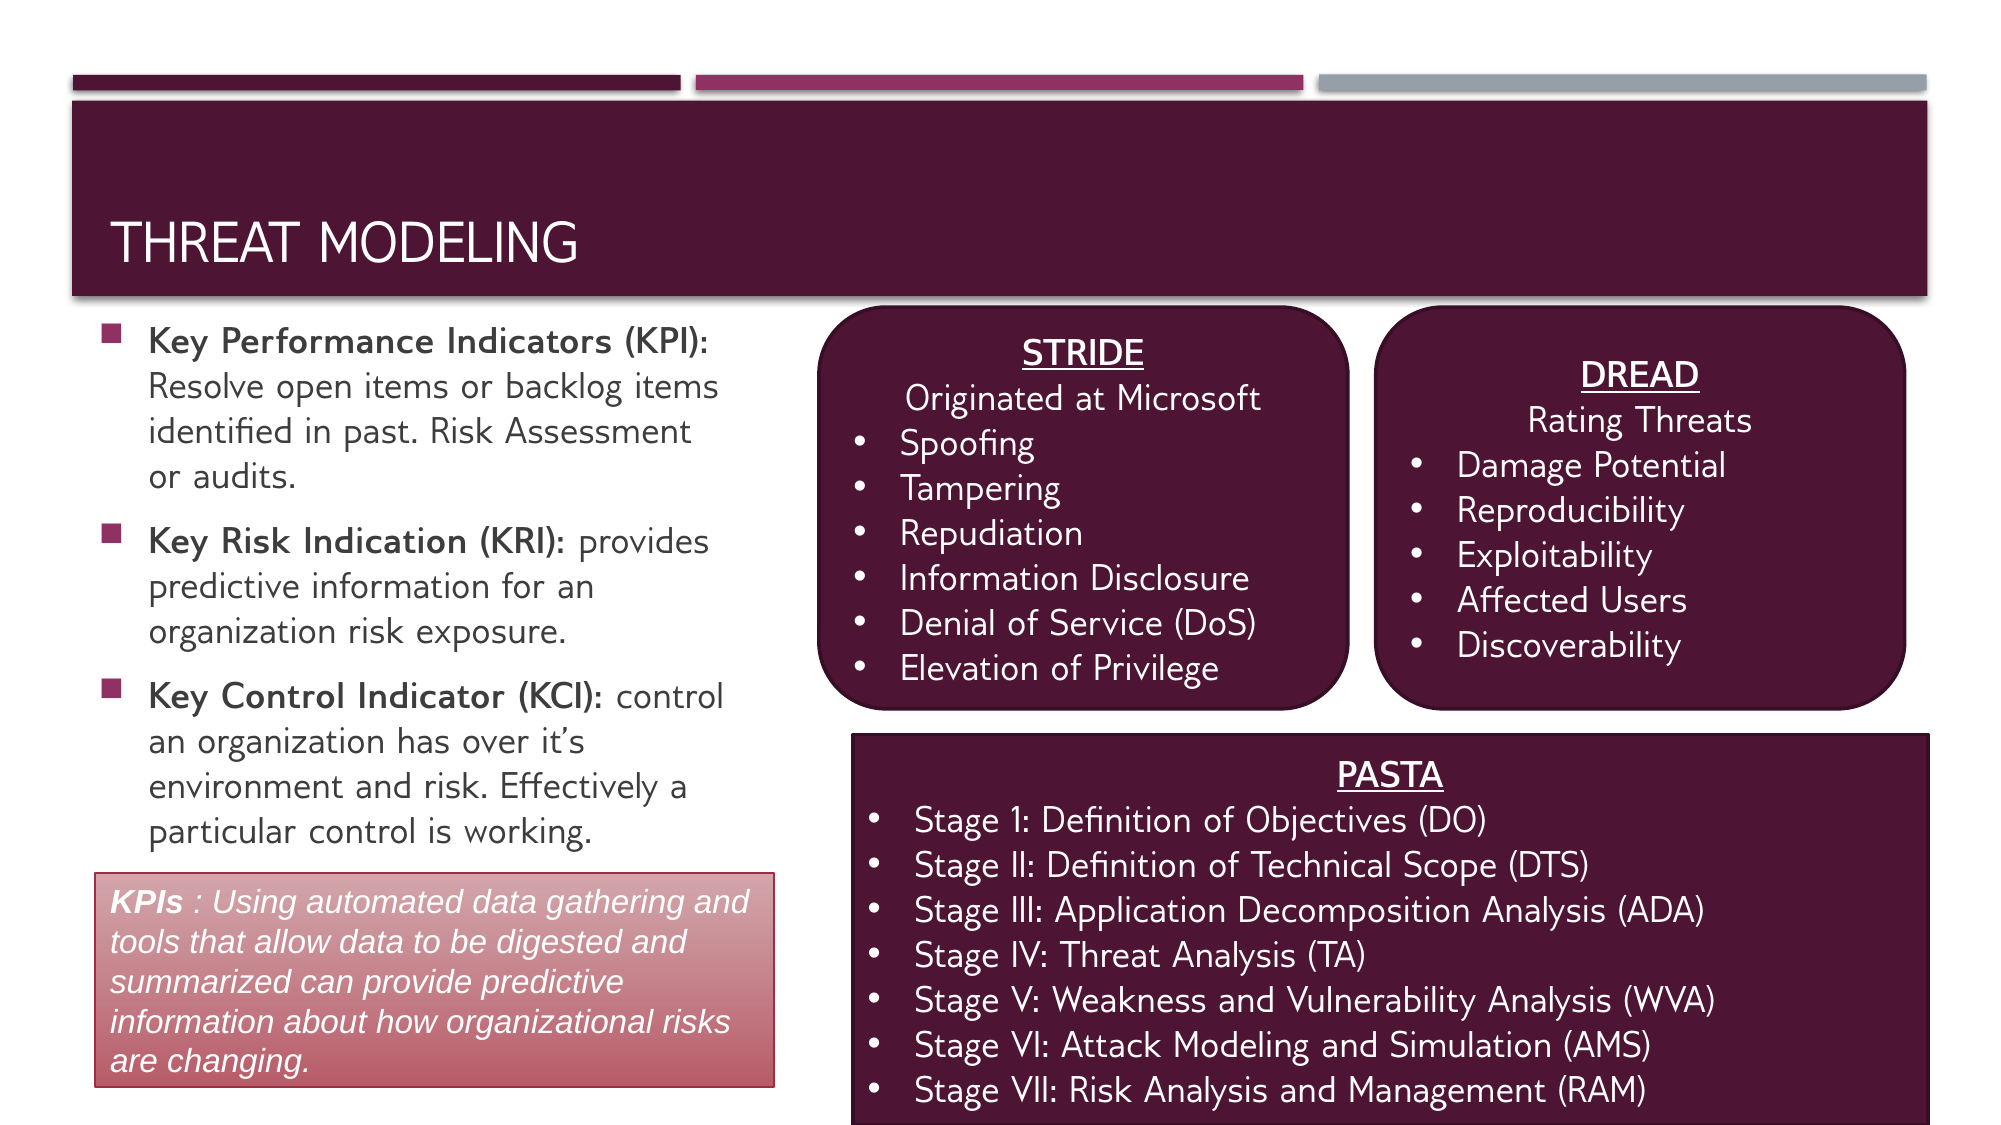

# Threat Modeling
Key Performance Indicators (KPI): Resolve open items or backlog items identified in past. Risk Assessment or audits.
Key Risk Indication (KRI): provides predictive information for an organization risk exposure.
Key Control Indicator (KCI): control an organization has over it’s environment and risk. Effectively a particular control is working.
STRIDE
Originated at Microsoft
Spoofing
Tampering
Repudiation
Information Disclosure
Denial of Service (DoS)
Elevation of Privilege
DREAD
Rating Threats
Damage Potential
Reproducibility
Exploitability
Affected Users
Discoverability
PASTA
Stage 1: Definition of Objectives (DO)
Stage II: Definition of Technical Scope (DTS)
Stage III: Application Decomposition Analysis (ADA)
Stage IV: Threat Analysis (TA)
Stage V: Weakness and Vulnerability Analysis (WVA)
Stage VI: Attack Modeling and Simulation (AMS)
Stage VII: Risk Analysis and Management (RAM)
KPIs : Using automated data gathering and tools that allow data to be digested and summarized can provide predictive information about how organizational risks are changing.